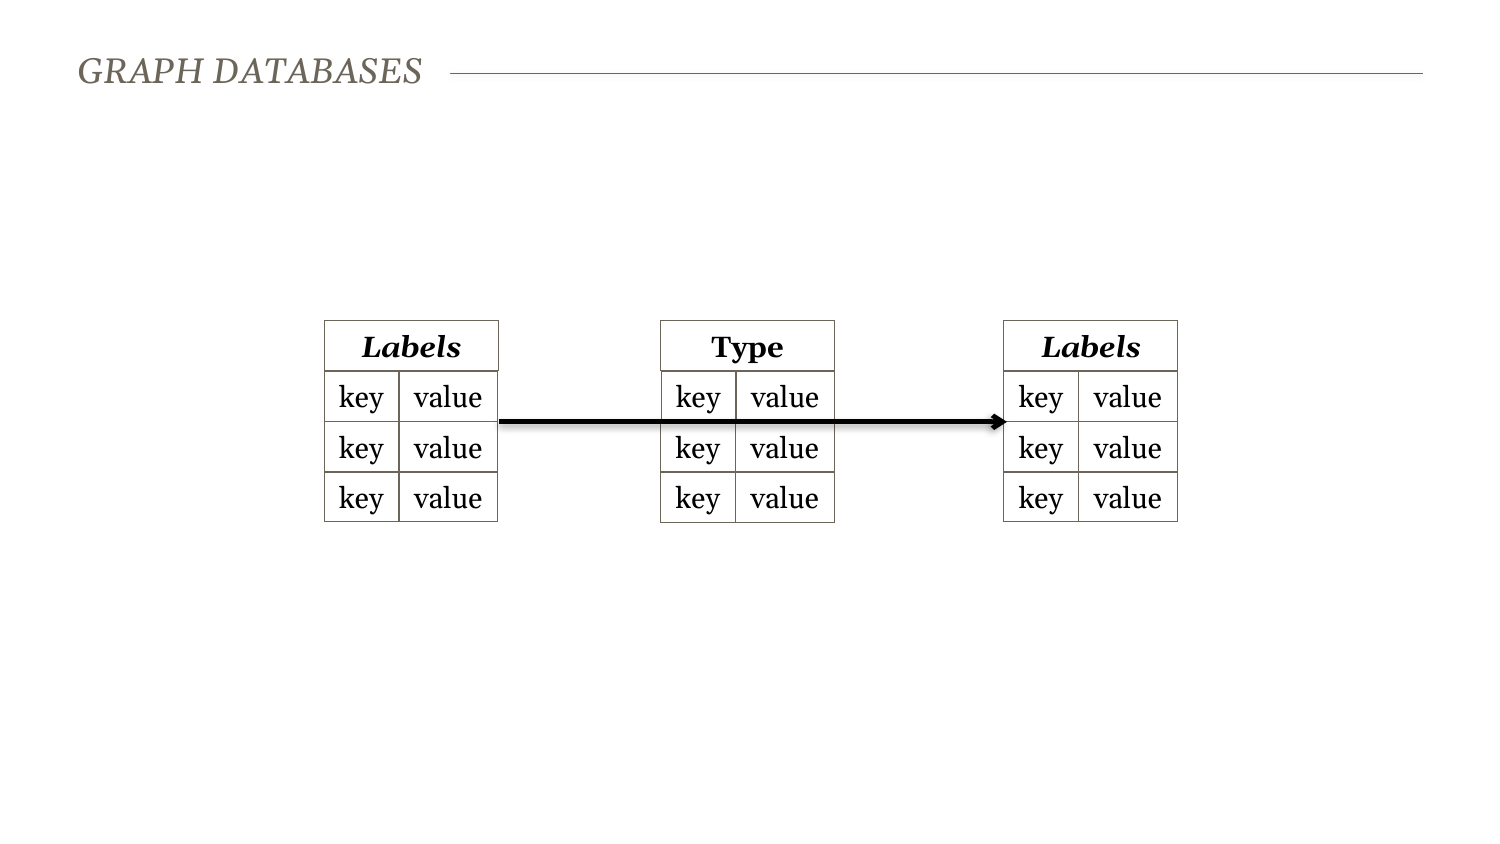

# Graph databases
Type
key
value
key
value
key
value
Labels
key
value
key
value
key
value
Labels
key
value
key
value
key
value